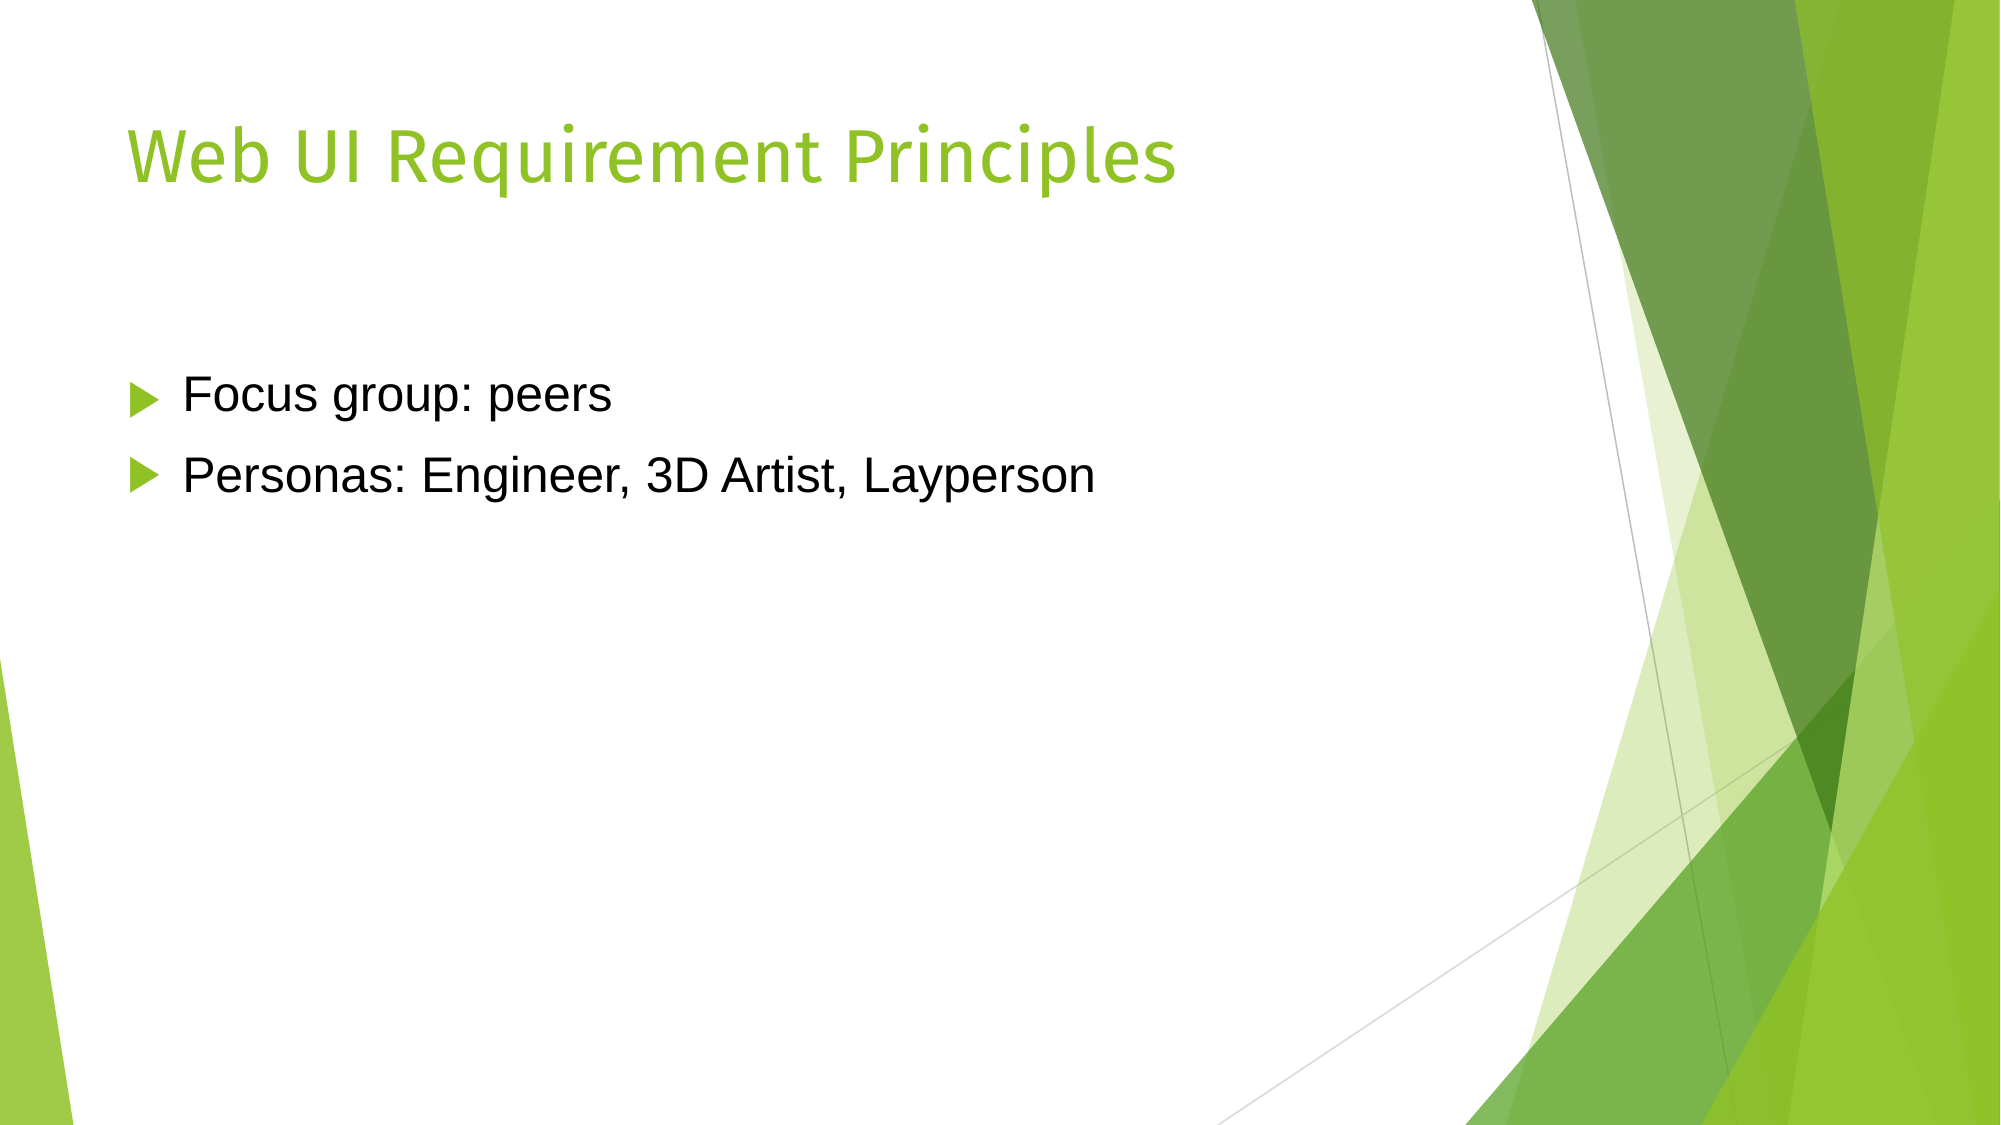

# Web UI Requirement Principles
Focus group: peers
Personas: Engineer, 3D Artist, Layperson